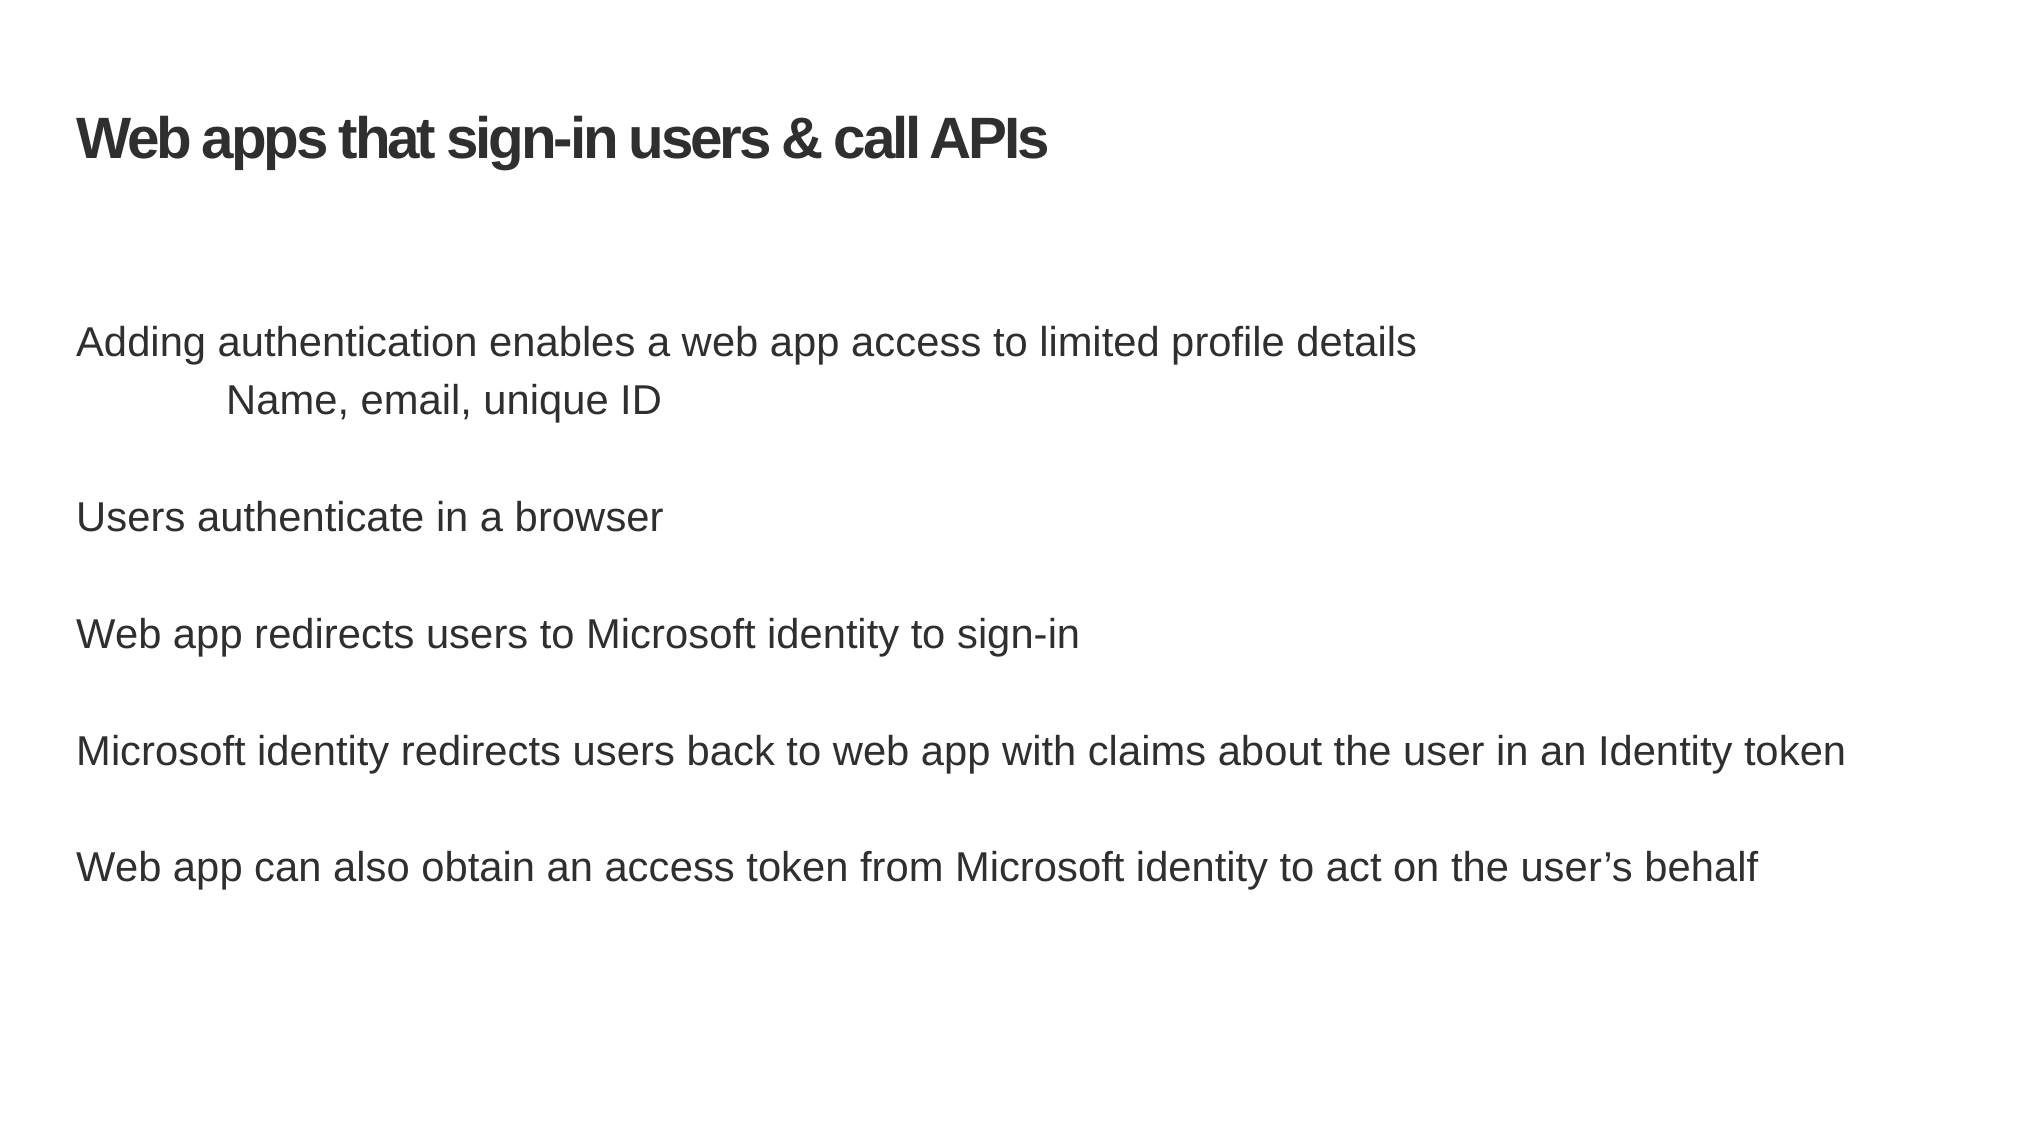

# Web apps that sign-in users & call APIs
Adding authentication enables a web app access to limited profile details
	Name, email, unique ID

Users authenticate in a browser

Web app redirects users to Microsoft identity to sign-in

Microsoft identity redirects users back to web app with claims about the user in an Identity token

Web app can also obtain an access token from Microsoft identity to act on the user’s behalf